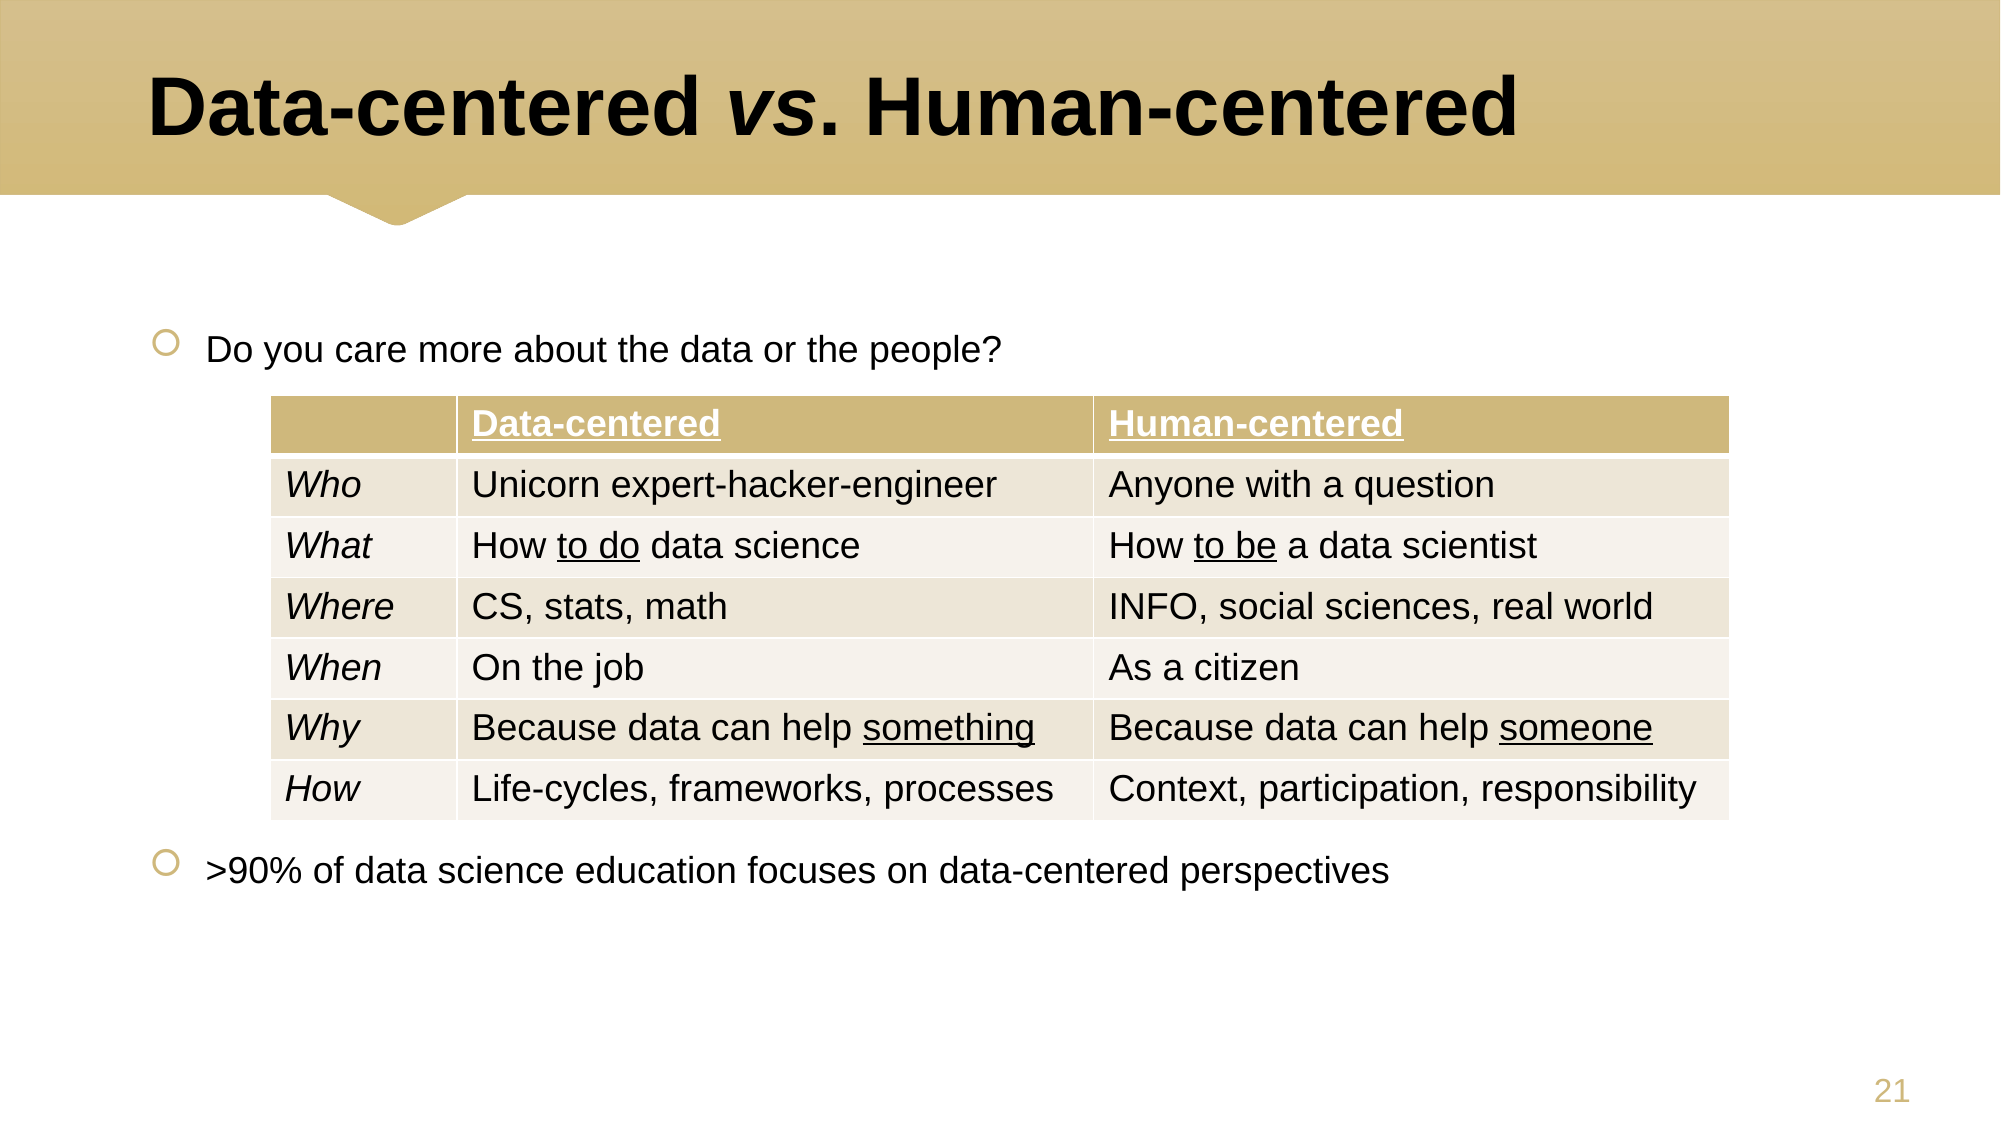

# Data-centered vs. Human-centered
Do you care more about the data or the people?

>90% of data science education focuses on data-centered perspectives
|  | Data-centered | Human-centered |
| --- | --- | --- |
| Who | Unicorn expert-hacker-engineer | Anyone with a question |
| What | How to do data science | How to be a data scientist |
| Where | CS, stats, math | INFO, social sciences, real world |
| When | On the job | As a citizen |
| Why | Because data can help something | Because data can help someone |
| How | Life-cycles, frameworks, processes | Context, participation, responsibility |
21